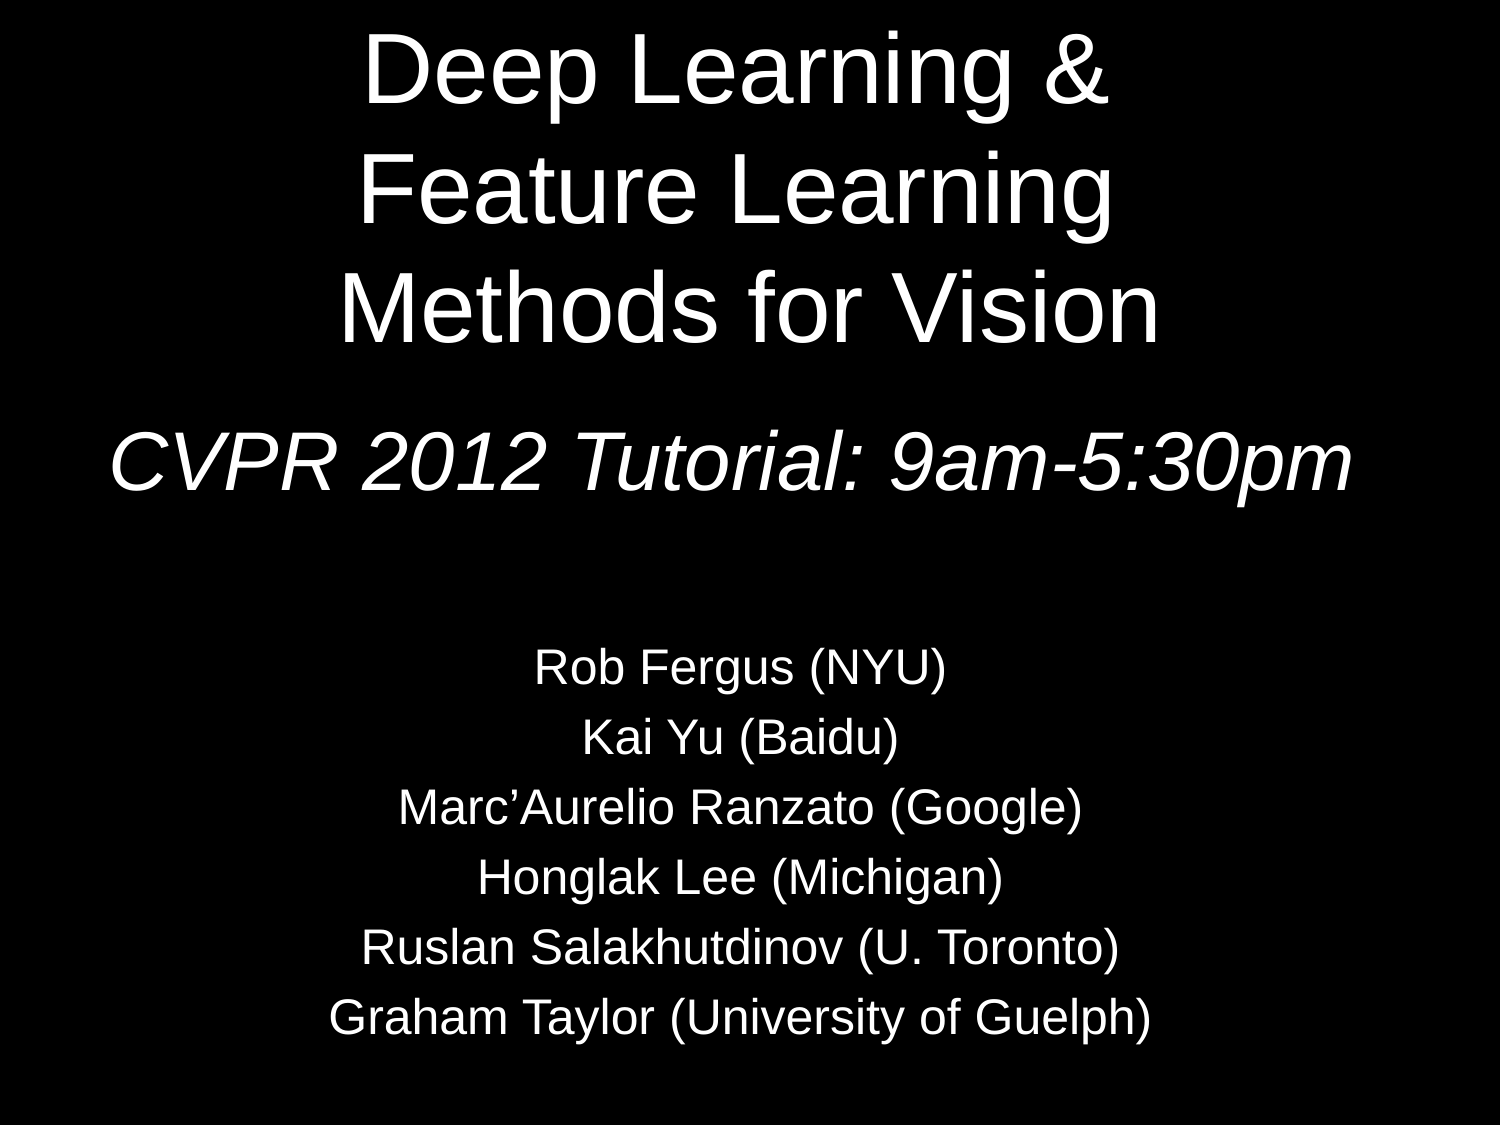

Deep Learning &
Feature Learning
Methods for Vision
CVPR 2012 Tutorial: 9am-5:30pm

Rob Fergus (NYU)
Kai Yu (Baidu)
Marc’Aurelio Ranzato (Google)
Honglak Lee (Michigan)
Ruslan Salakhutdinov (U. Toronto)
Graham Taylor (University of Guelph)